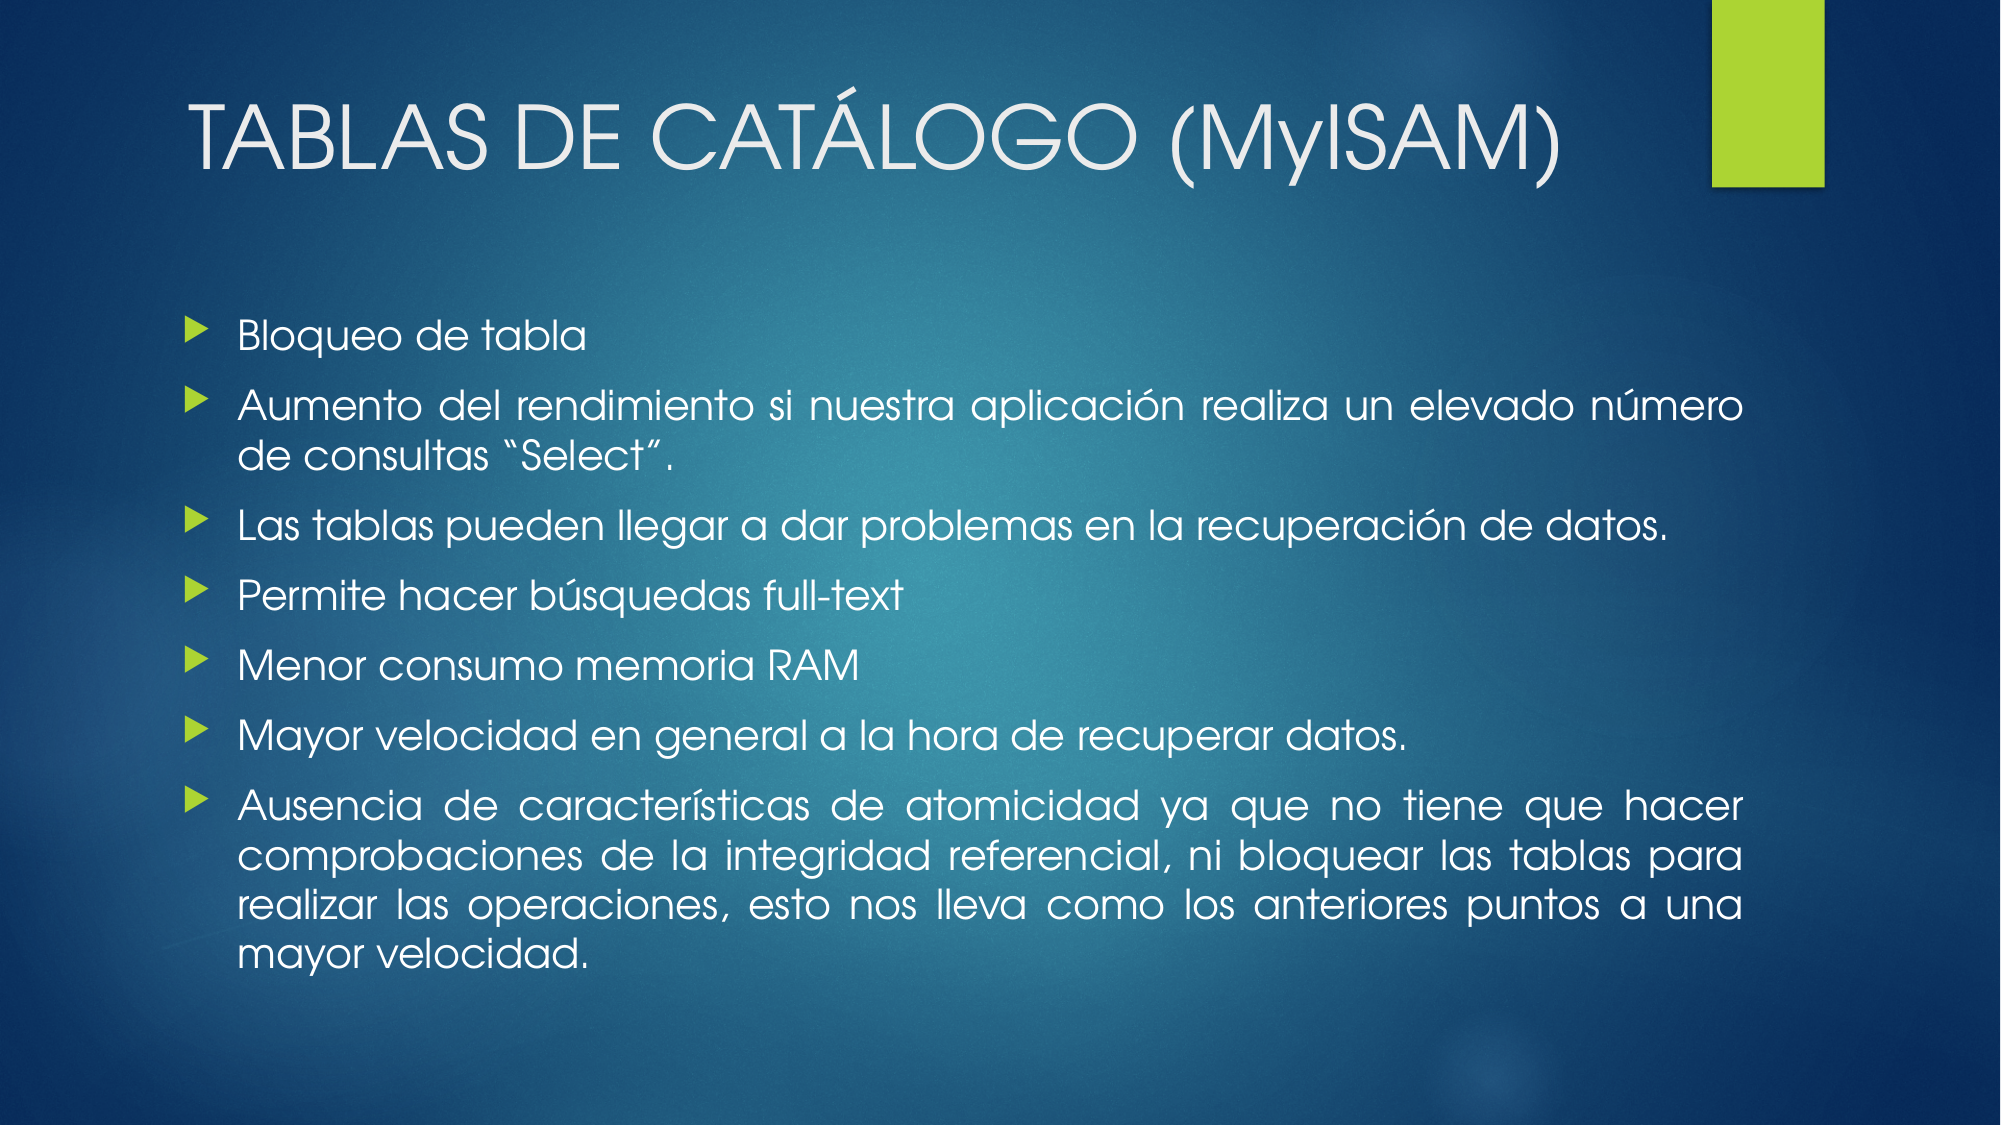

# TABLAS DE CATÁLOGO (MyISAM)
Bloqueo de tabla
Aumento del rendimiento si nuestra aplicación realiza un elevado número de consultas “Select”.
Las tablas pueden llegar a dar problemas en la recuperación de datos.
Permite hacer búsquedas full-text
Menor consumo memoria RAM
Mayor velocidad en general a la hora de recuperar datos.
Ausencia de características de atomicidad ya que no tiene que hacer comprobaciones de la integridad referencial, ni bloquear las tablas para realizar las operaciones, esto nos lleva como los anteriores puntos a una mayor velocidad.